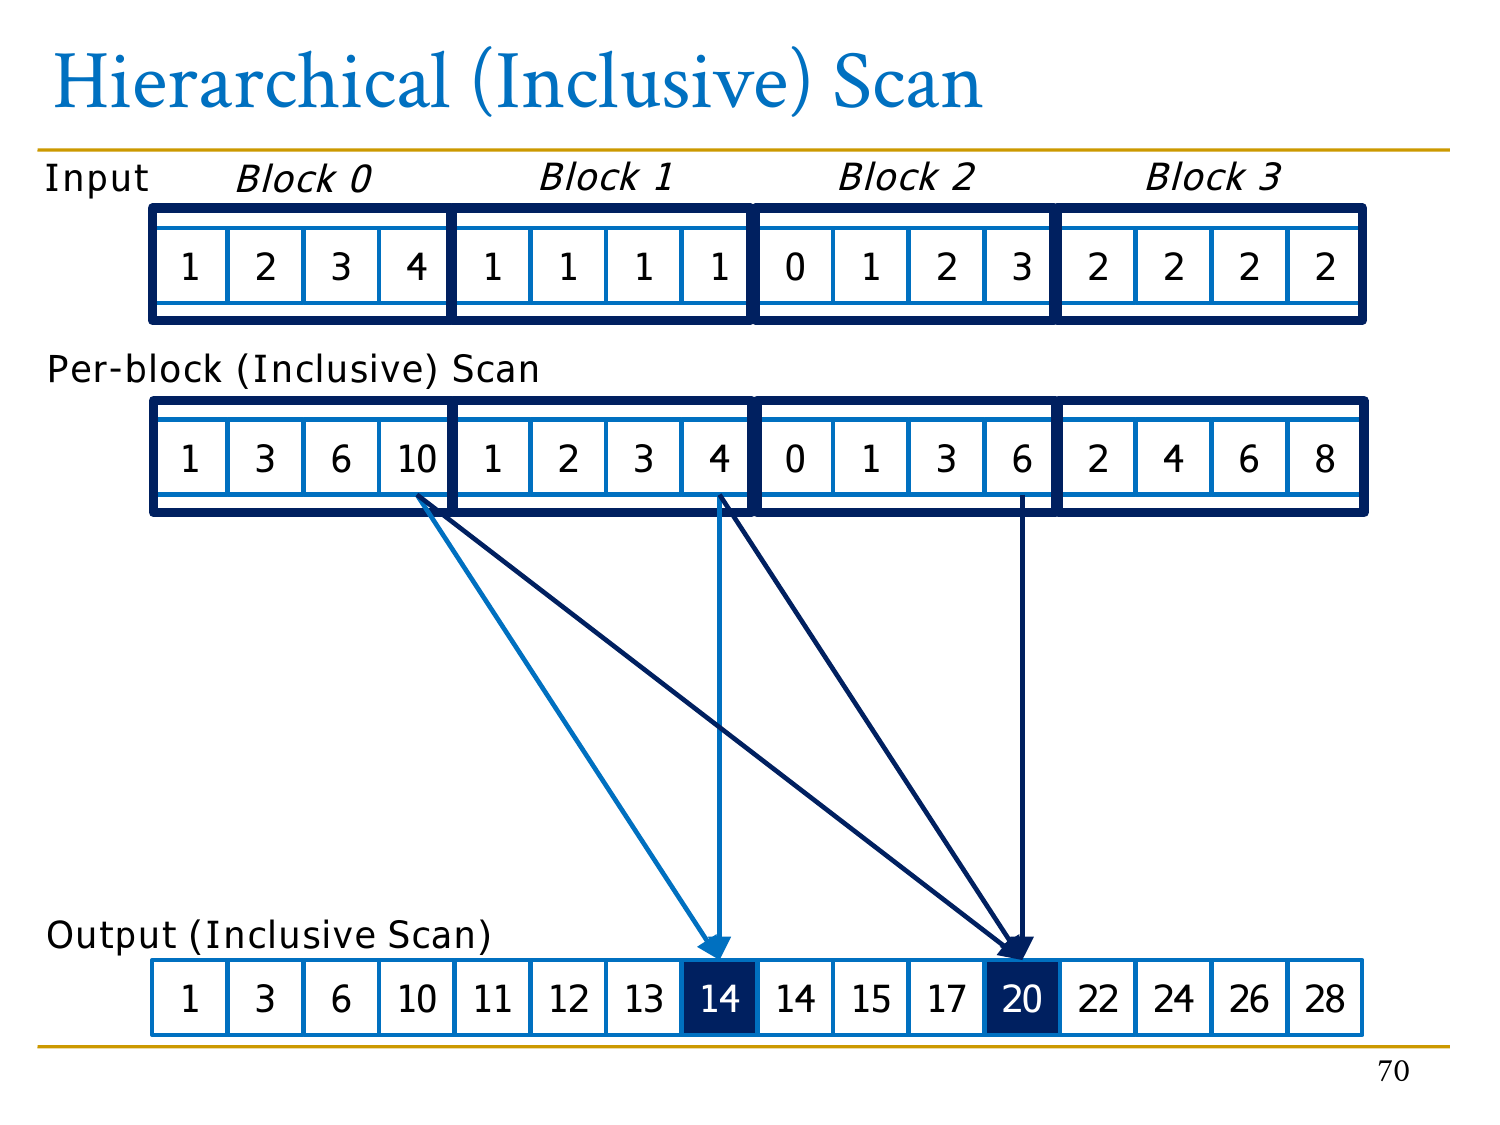

# Hierarchical (Inclusive) Scan
Block 1
Block 2
Block 3
Input
Block 0

1
2
3
4
1
1
1
1
0
1
2
3
2
2
2
2
Per-block (Inclusive) Scan

1
3
6
10
1
2
3
4
0
1
3
6
2
4
6
8
Output (Inclusive Scan)
1
3
6
10
11
12
13
14
14
14
15
17
20
20
22
24
26
28
70